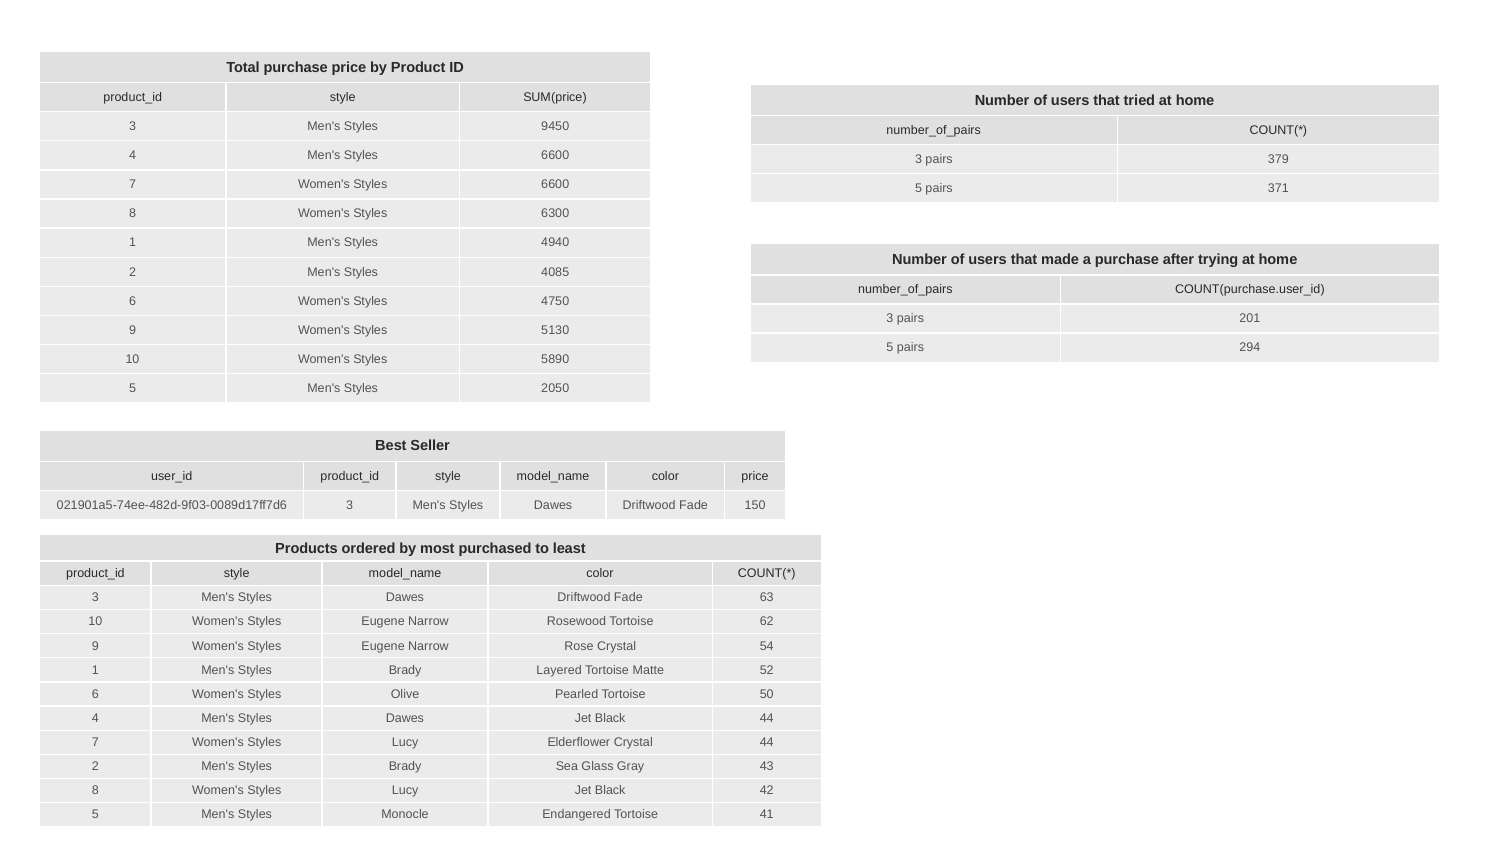

| Total purchase price by Product ID |  |  |
| --- | --- | --- |
| product\_id | style | SUM(price) |
| 3 | Men's Styles | 9450 |
| 4 | Men's Styles | 6600 |
| 7 | Women's Styles | 6600 |
| 8 | Women's Styles | 6300 |
| 1 | Men's Styles | 4940 |
| 2 | Men's Styles | 4085 |
| 6 | Women's Styles | 4750 |
| 9 | Women's Styles | 5130 |
| 10 | Women's Styles | 5890 |
| 5 | Men's Styles | 2050 |
| Number of users that tried at home |  |
| --- | --- |
| number\_of\_pairs | COUNT(\*) |
| 3 pairs | 379 |
| 5 pairs | 371 |
| Number of users that made a purchase after trying at home |  |
| --- | --- |
| number\_of\_pairs | COUNT(purchase.user\_id) |
| 3 pairs | 201 |
| 5 pairs | 294 |
| Best Seller |  |  |  |  |  |
| --- | --- | --- | --- | --- | --- |
| user\_id | product\_id | style | model\_name | color | price |
| 021901a5-74ee-482d-9f03-0089d17ff7d6 | 3 | Men's Styles | Dawes | Driftwood Fade | 150 |
| Products ordered by most purchased to least |  |  |  |  |
| --- | --- | --- | --- | --- |
| product\_id | style | model\_name | color | COUNT(\*) |
| 3 | Men's Styles | Dawes | Driftwood Fade | 63 |
| 10 | Women's Styles | Eugene Narrow | Rosewood Tortoise | 62 |
| 9 | Women's Styles | Eugene Narrow | Rose Crystal | 54 |
| 1 | Men's Styles | Brady | Layered Tortoise Matte | 52 |
| 6 | Women's Styles | Olive | Pearled Tortoise | 50 |
| 4 | Men's Styles | Dawes | Jet Black | 44 |
| 7 | Women's Styles | Lucy | Elderflower Crystal | 44 |
| 2 | Men's Styles | Brady | Sea Glass Gray | 43 |
| 8 | Women's Styles | Lucy | Jet Black | 42 |
| 5 | Men's Styles | Monocle | Endangered Tortoise | 41 |